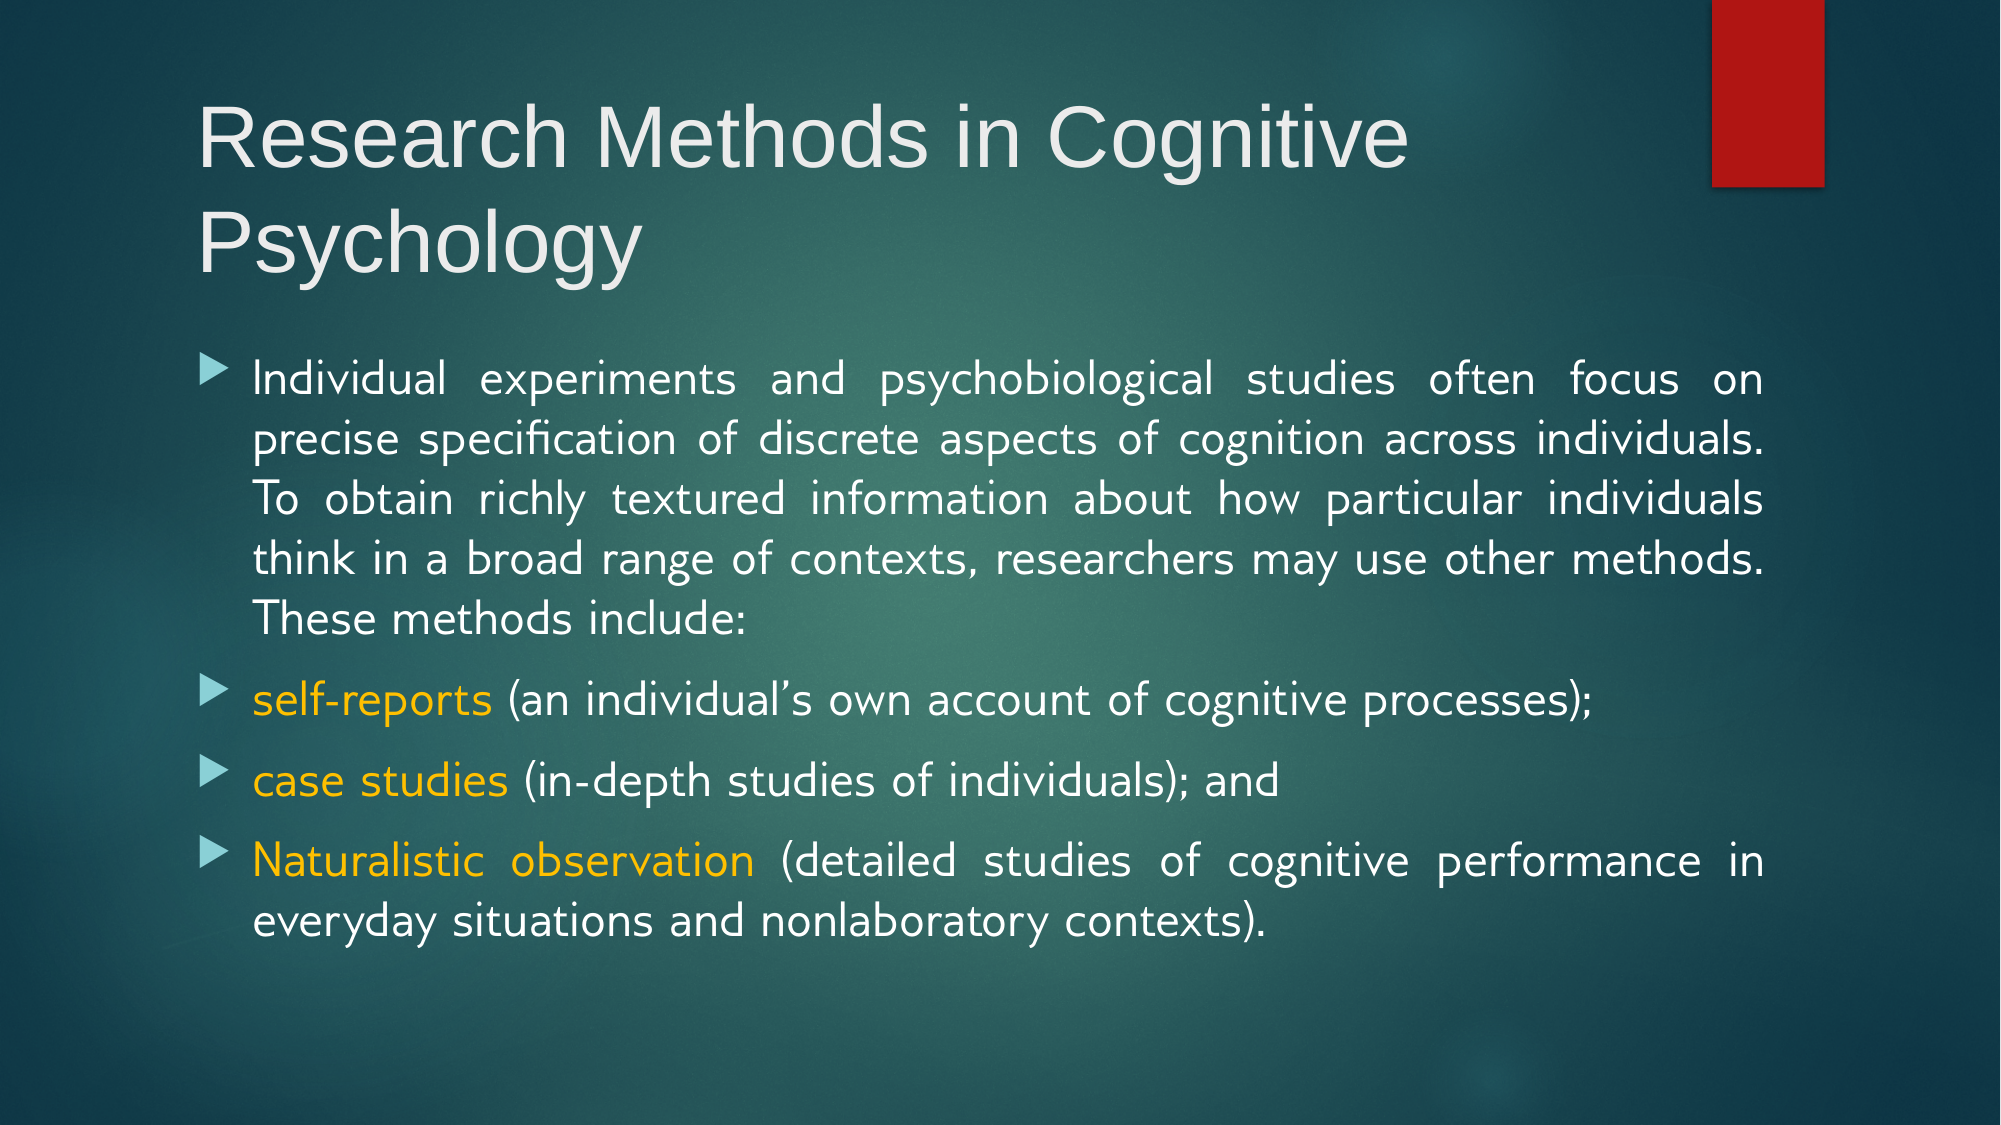

# Research Methods in Cognitive Psychology
Individual experiments and psychobiological studies often focus on precise specification of discrete aspects of cognition across individuals. To obtain richly textured information about how particular individuals think in a broad range of contexts, researchers may use other methods. These methods include:
self-reports (an individual’s own account of cognitive processes);
case studies (in-depth studies of individuals); and
Naturalistic observation (detailed studies of cognitive performance in everyday situations and nonlaboratory contexts).